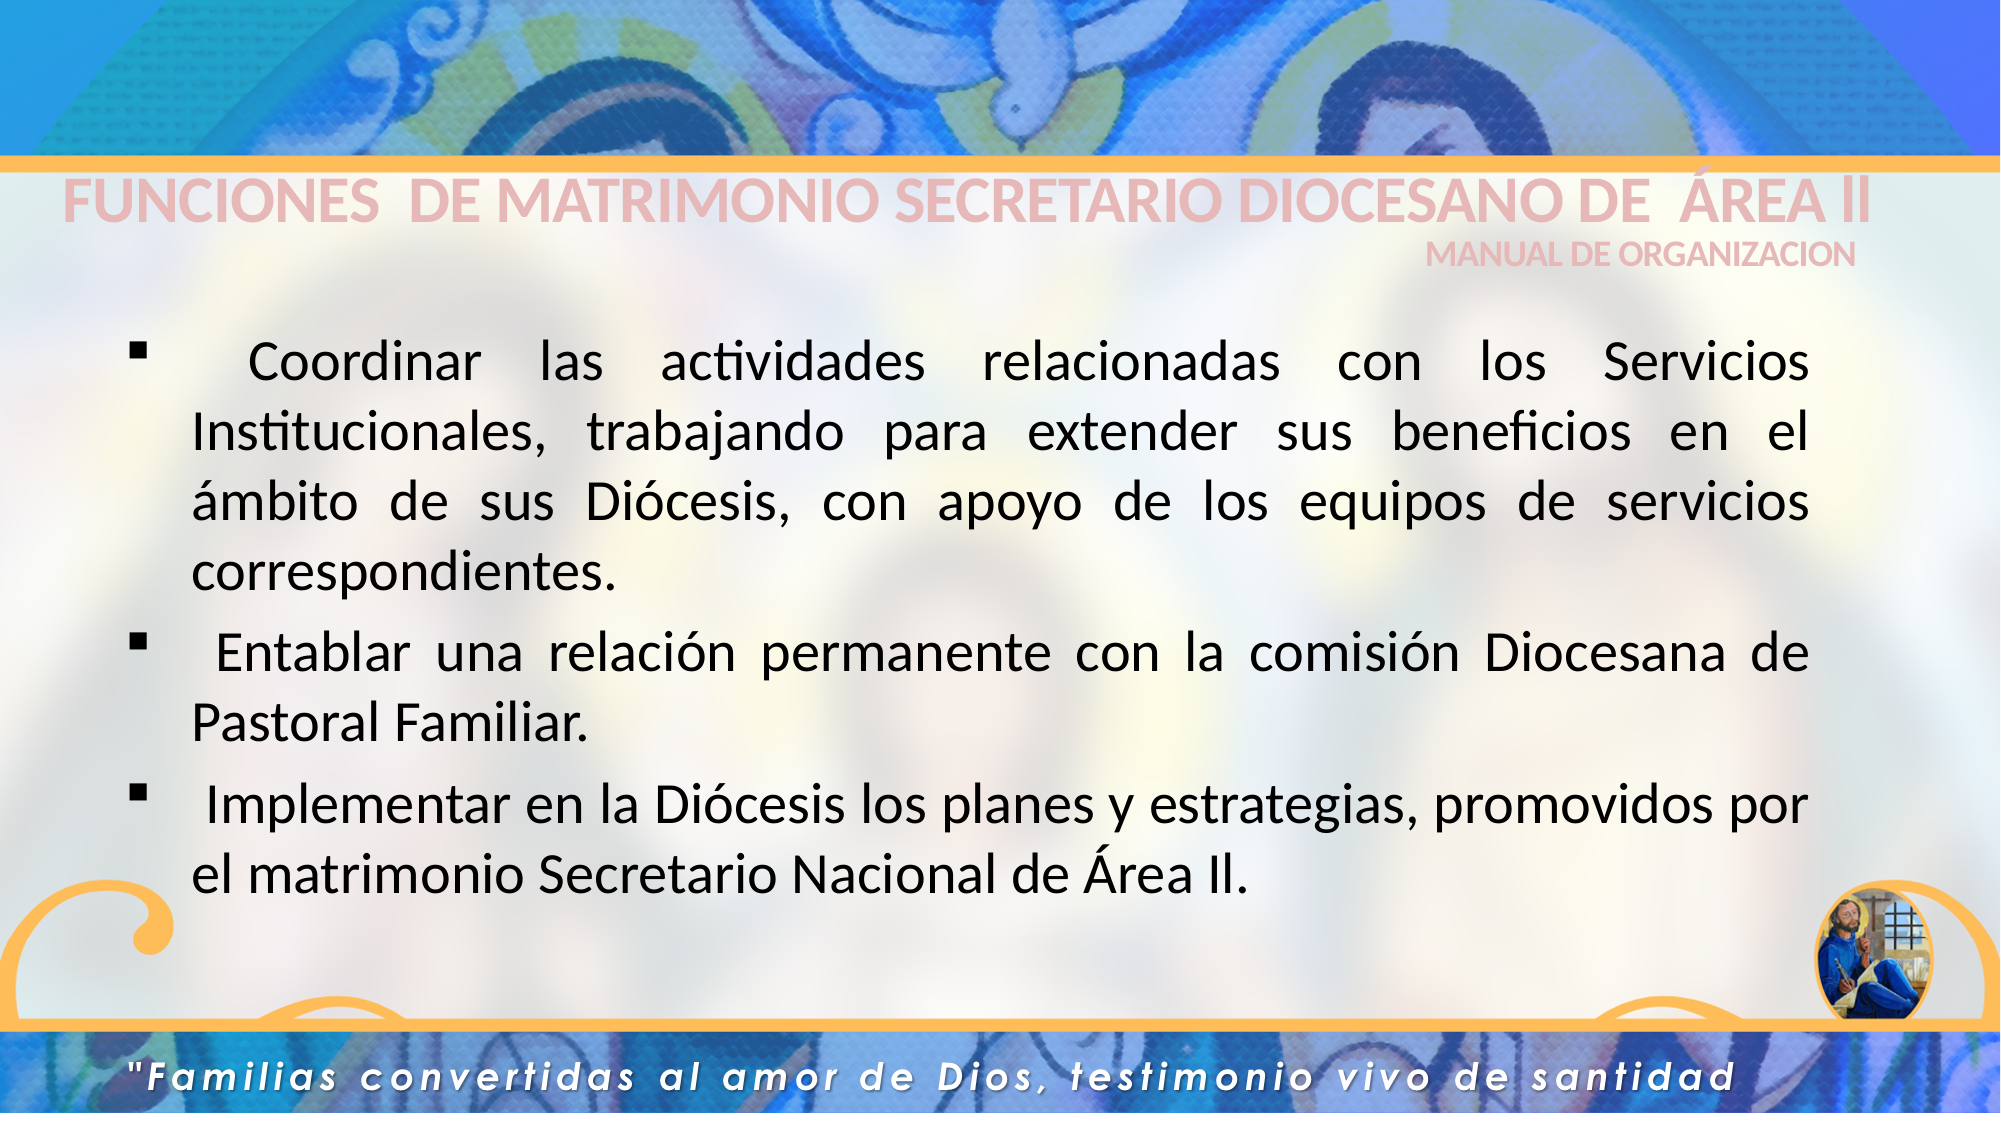

FUNCIONES  DE MATRIMONIO SECRETARIO DIOCESANO DE  ÁREA ll
                                                                                                                                                                              MANUAL DE ORGANIZACION
 Coordinar las actividades relacionadas con los Servicios Institucionales, trabajando para extender sus beneficios en el ámbito de sus Diócesis, con apoyo de los equipos de servicios correspondientes.
 Entablar una relación permanente con la comisión Diocesana de Pastoral Familiar.
 Implementar en la Diócesis los planes y estrategias, promovidos por el matrimonio Secretario Nacional de Área Il.